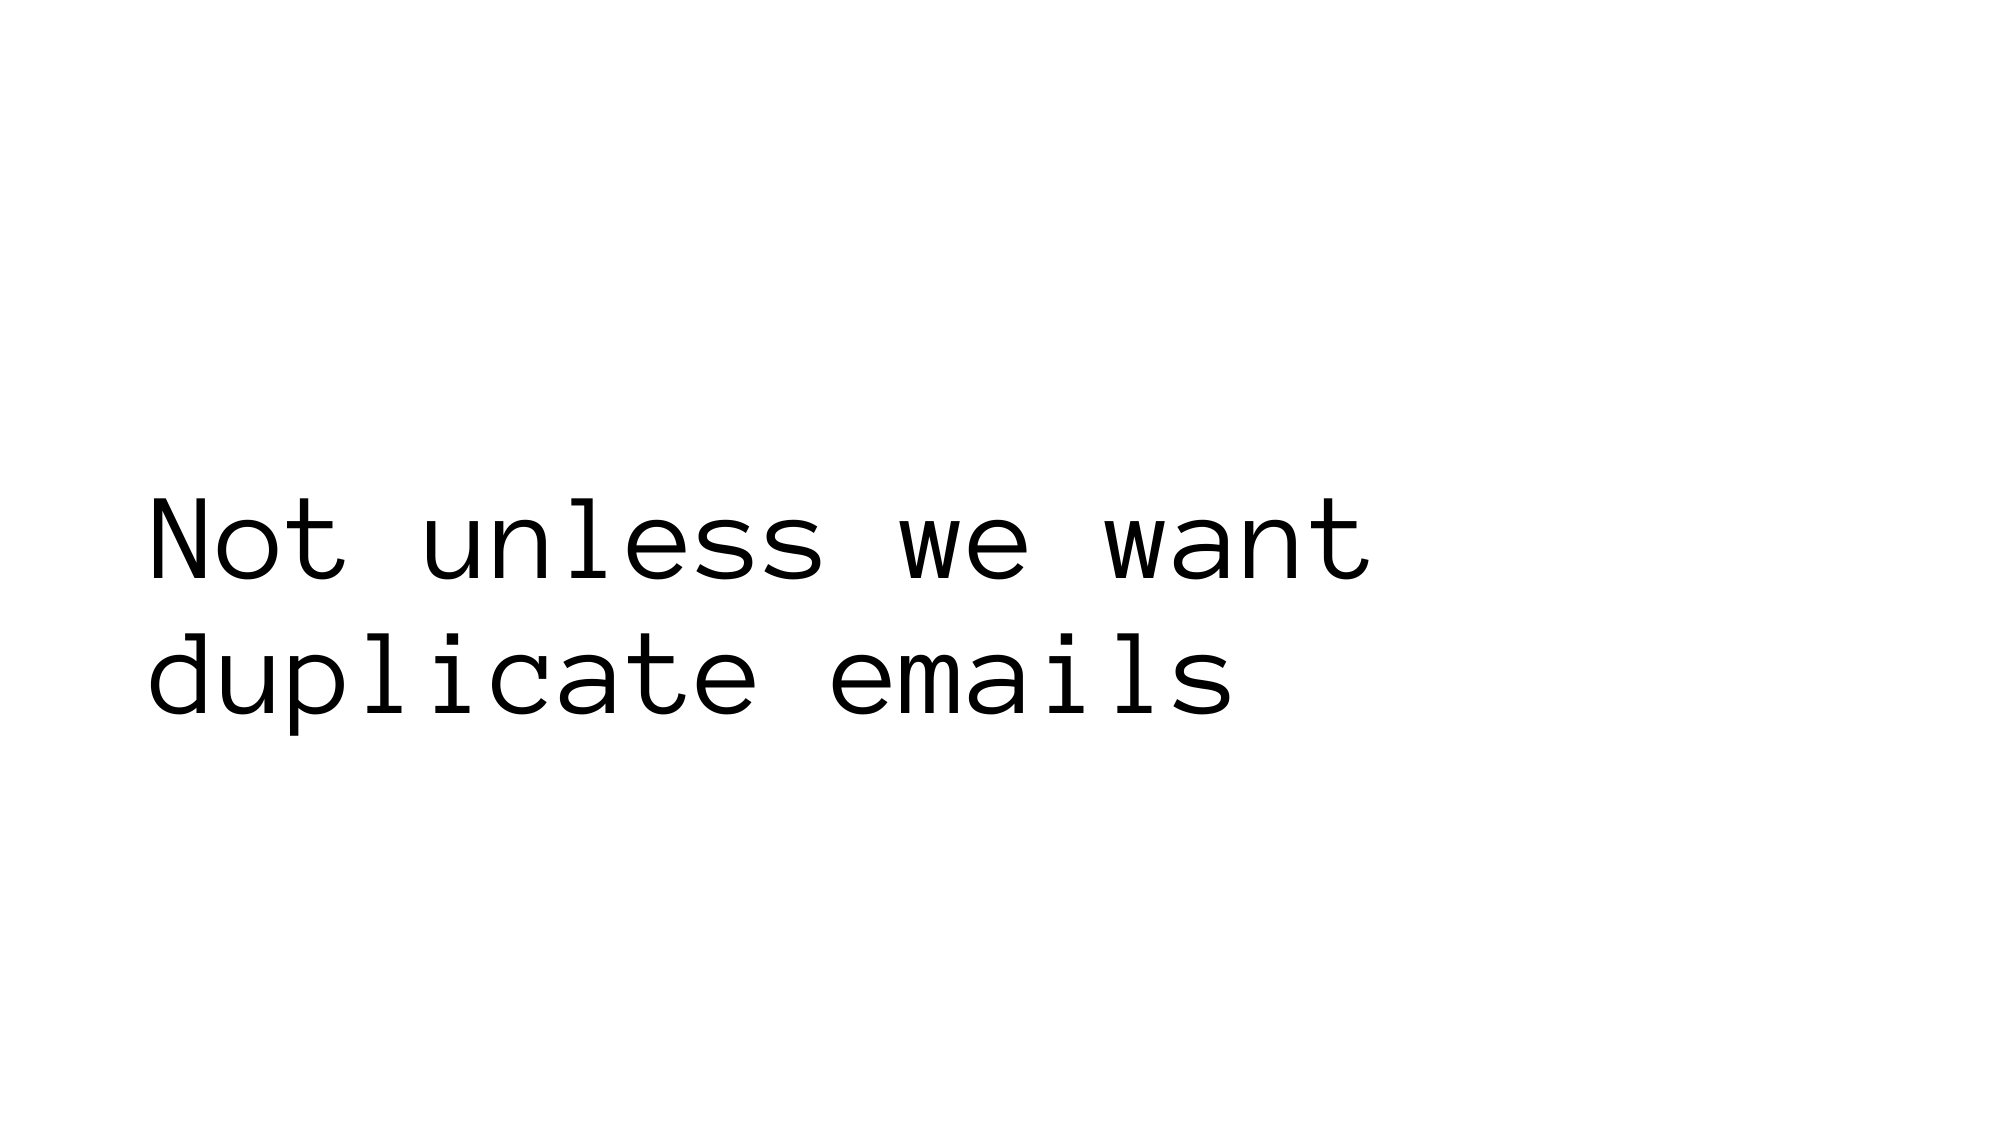

# Not unless we want duplicate emails